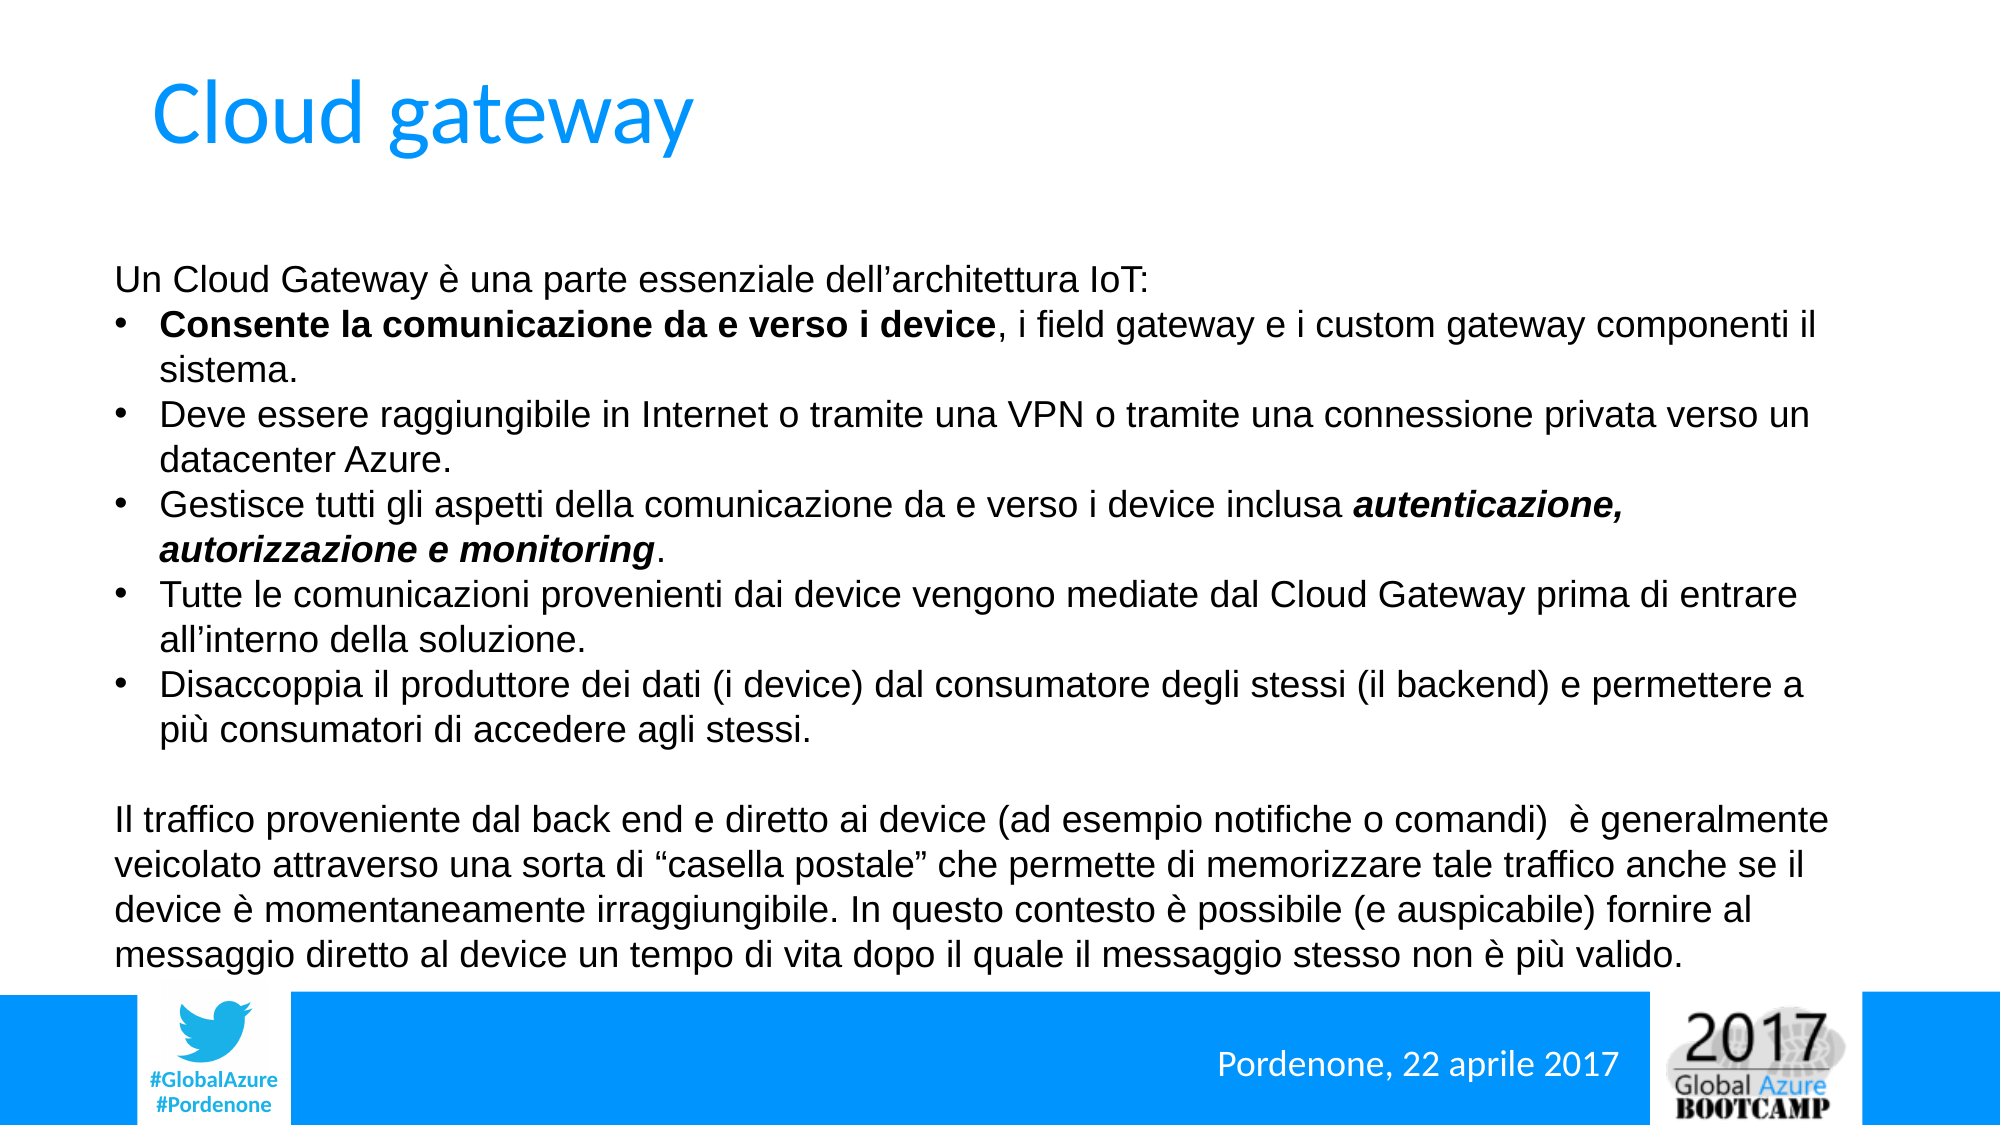

# Cloud gateway
Un Cloud Gateway è una parte essenziale dell’architettura IoT:
Consente la comunicazione da e verso i device, i field gateway e i custom gateway componenti il sistema.
Deve essere raggiungibile in Internet o tramite una VPN o tramite una connessione privata verso un datacenter Azure.
Gestisce tutti gli aspetti della comunicazione da e verso i device inclusa autenticazione, autorizzazione e monitoring.
Tutte le comunicazioni provenienti dai device vengono mediate dal Cloud Gateway prima di entrare all’interno della soluzione.
Disaccoppia il produttore dei dati (i device) dal consumatore degli stessi (il backend) e permettere a più consumatori di accedere agli stessi.
Il traffico proveniente dal back end e diretto ai device (ad esempio notifiche o comandi)  è generalmente veicolato attraverso una sorta di “casella postale” che permette di memorizzare tale traffico anche se il device è momentaneamente irraggiungibile. In questo contesto è possibile (e auspicabile) fornire al messaggio diretto al device un tempo di vita dopo il quale il messaggio stesso non è più valido.